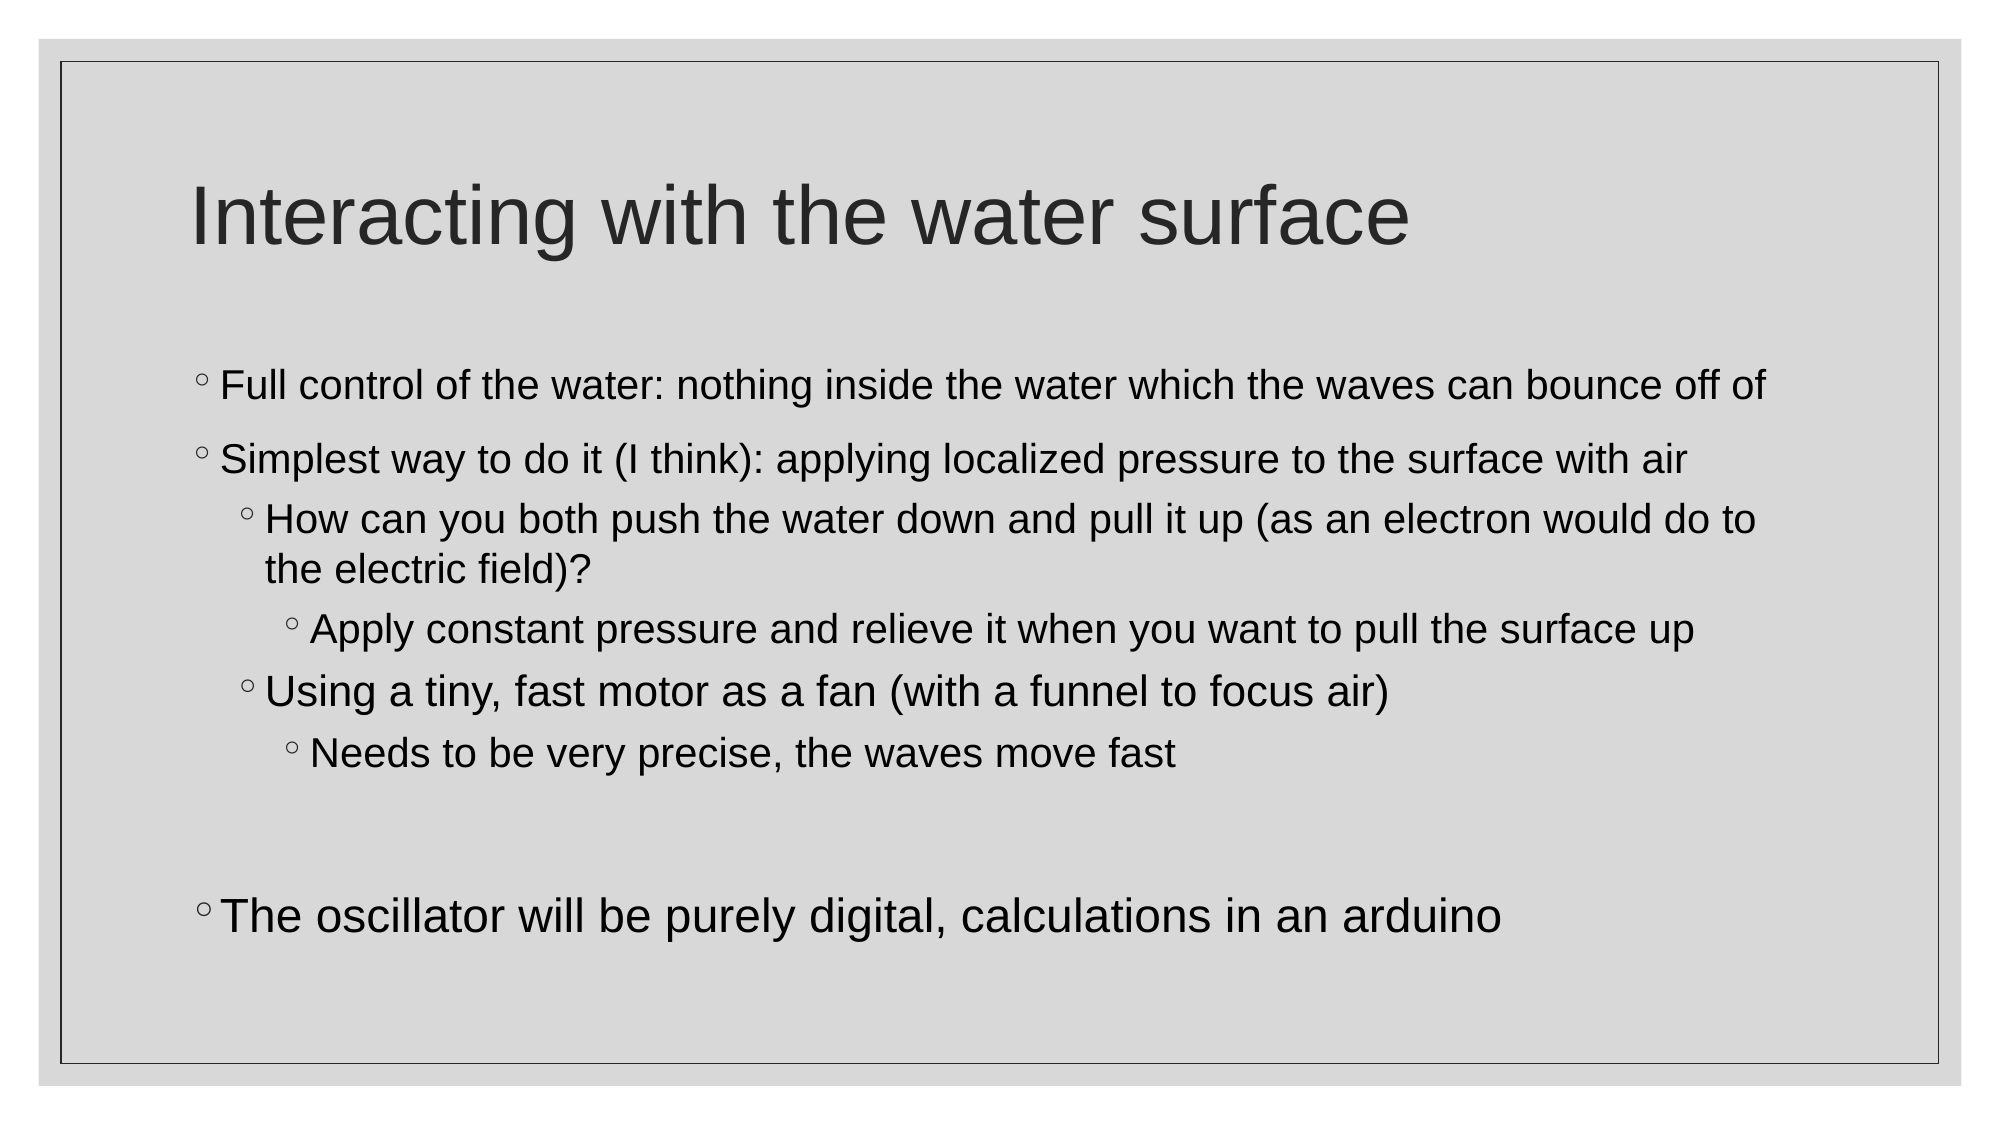

# Interacting with the water surface
Full control of the water: nothing inside the water which the waves can bounce off of
Simplest way to do it (I think): applying localized pressure to the surface with air
How can you both push the water down and pull it up (as an electron would do to the electric field)?
Apply constant pressure and relieve it when you want to pull the surface up
Using a tiny, fast motor as a fan (with a funnel to focus air)
Needs to be very precise, the waves move fast

The oscillator will be purely digital, calculations in an arduino